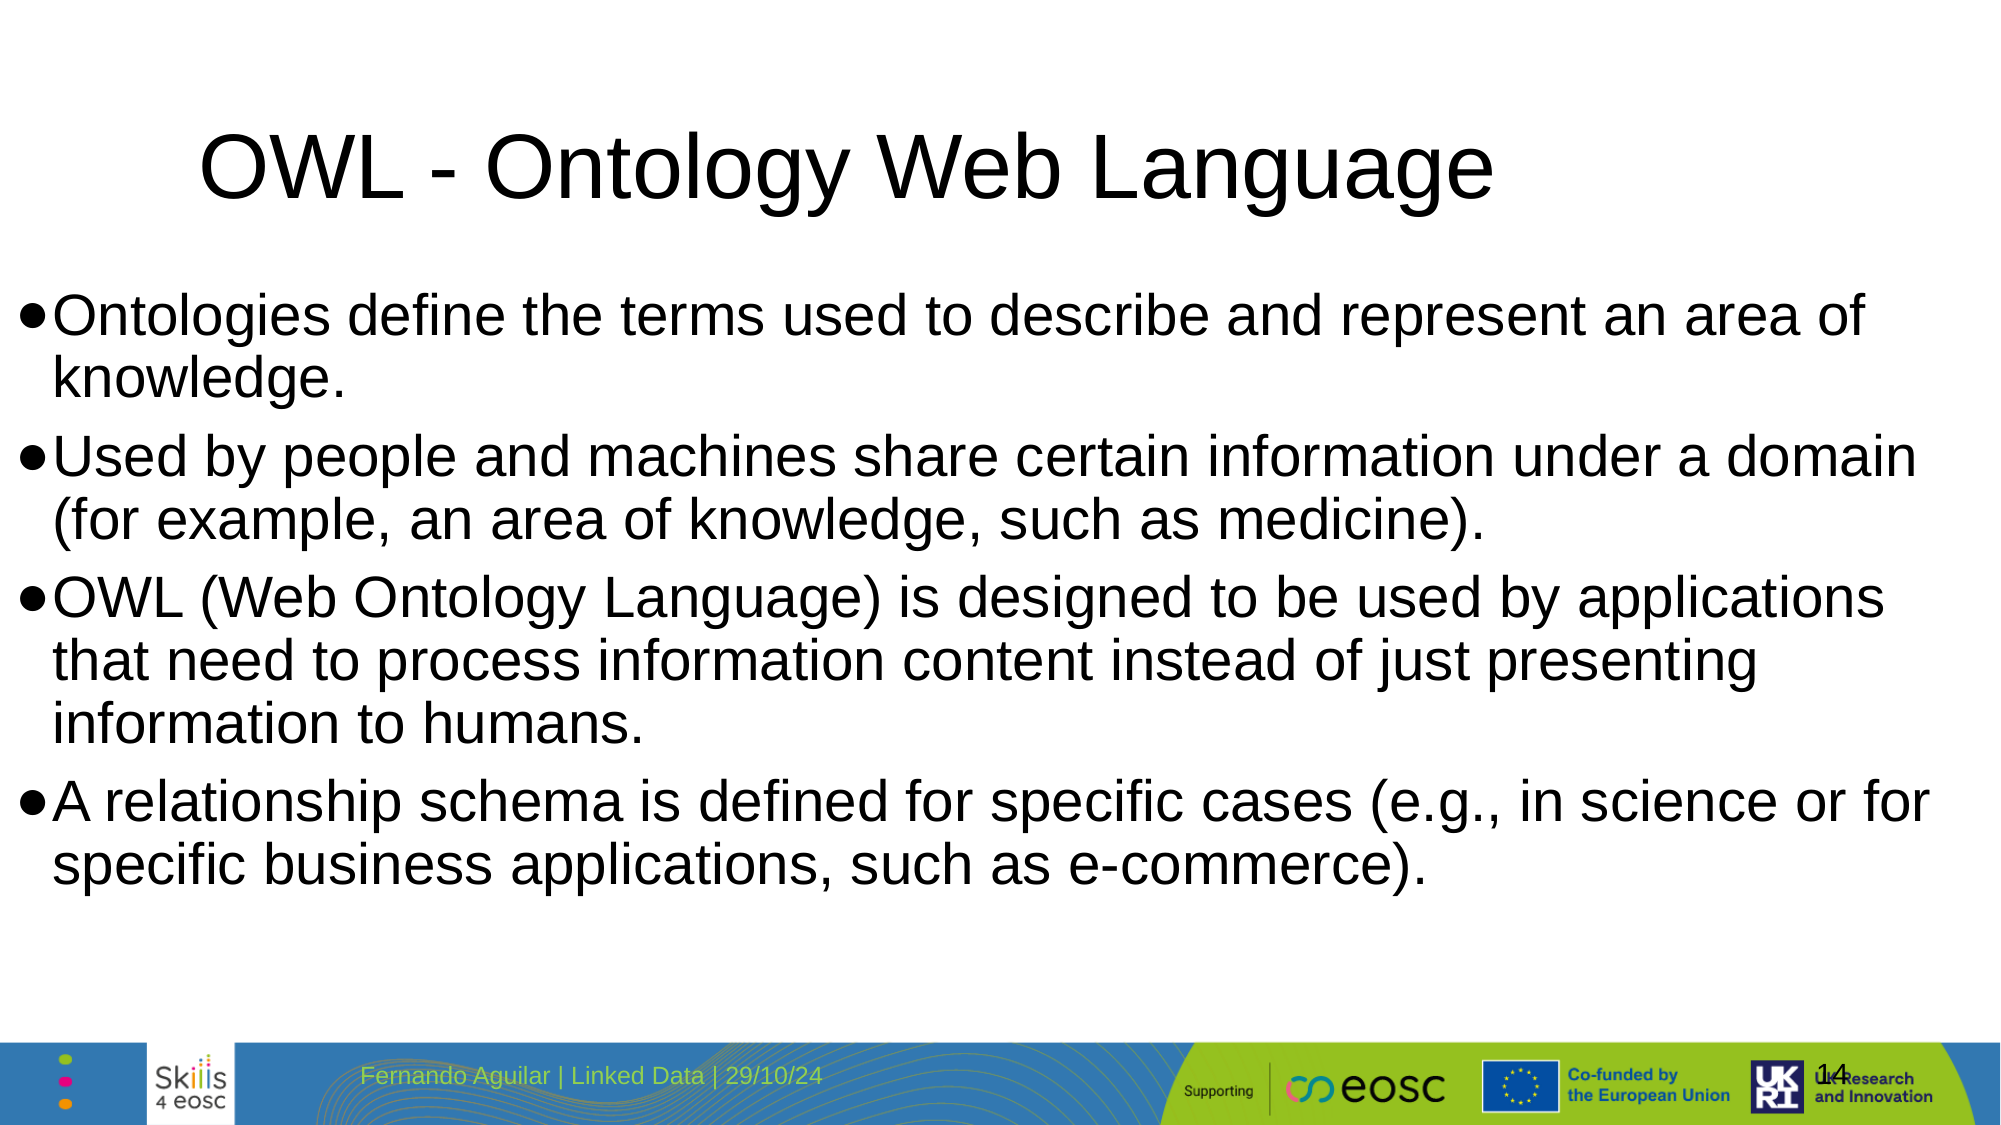

# OWL - Ontology Web Language
Ontologies define the terms used to describe and represent an area of knowledge.
Used by people and machines share certain information under a domain (for example, an area of knowledge, such as medicine).
OWL (Web Ontology Language) is designed to be used by applications that need to process information content instead of just presenting information to humans.
A relationship schema is defined for specific cases (e.g., in science or for specific business applications, such as e-commerce).

14
Fernando Aguilar | Linked Data | 29/10/24